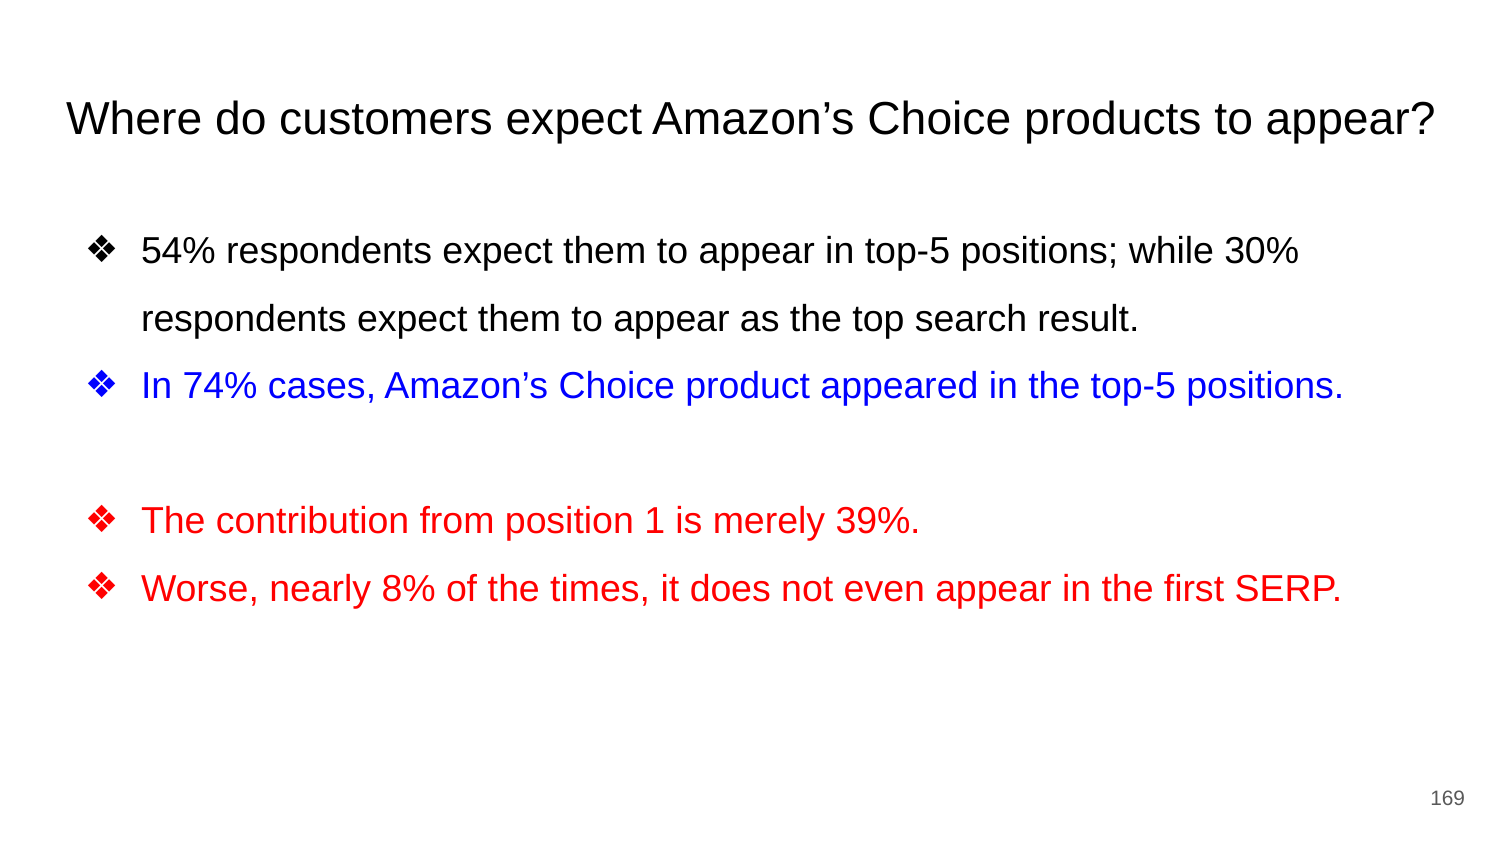

# Where do customers expect Amazon’s Choice products to appear?
54% respondents expect them to appear in top-5 positions; while 30% respondents expect them to appear as the top search result.
In 74% cases, Amazon’s Choice product appeared in the top-5 positions.

The contribution from position 1 is merely 39%.
Worse, nearly 8% of the times, it does not even appear in the first SERP.
169